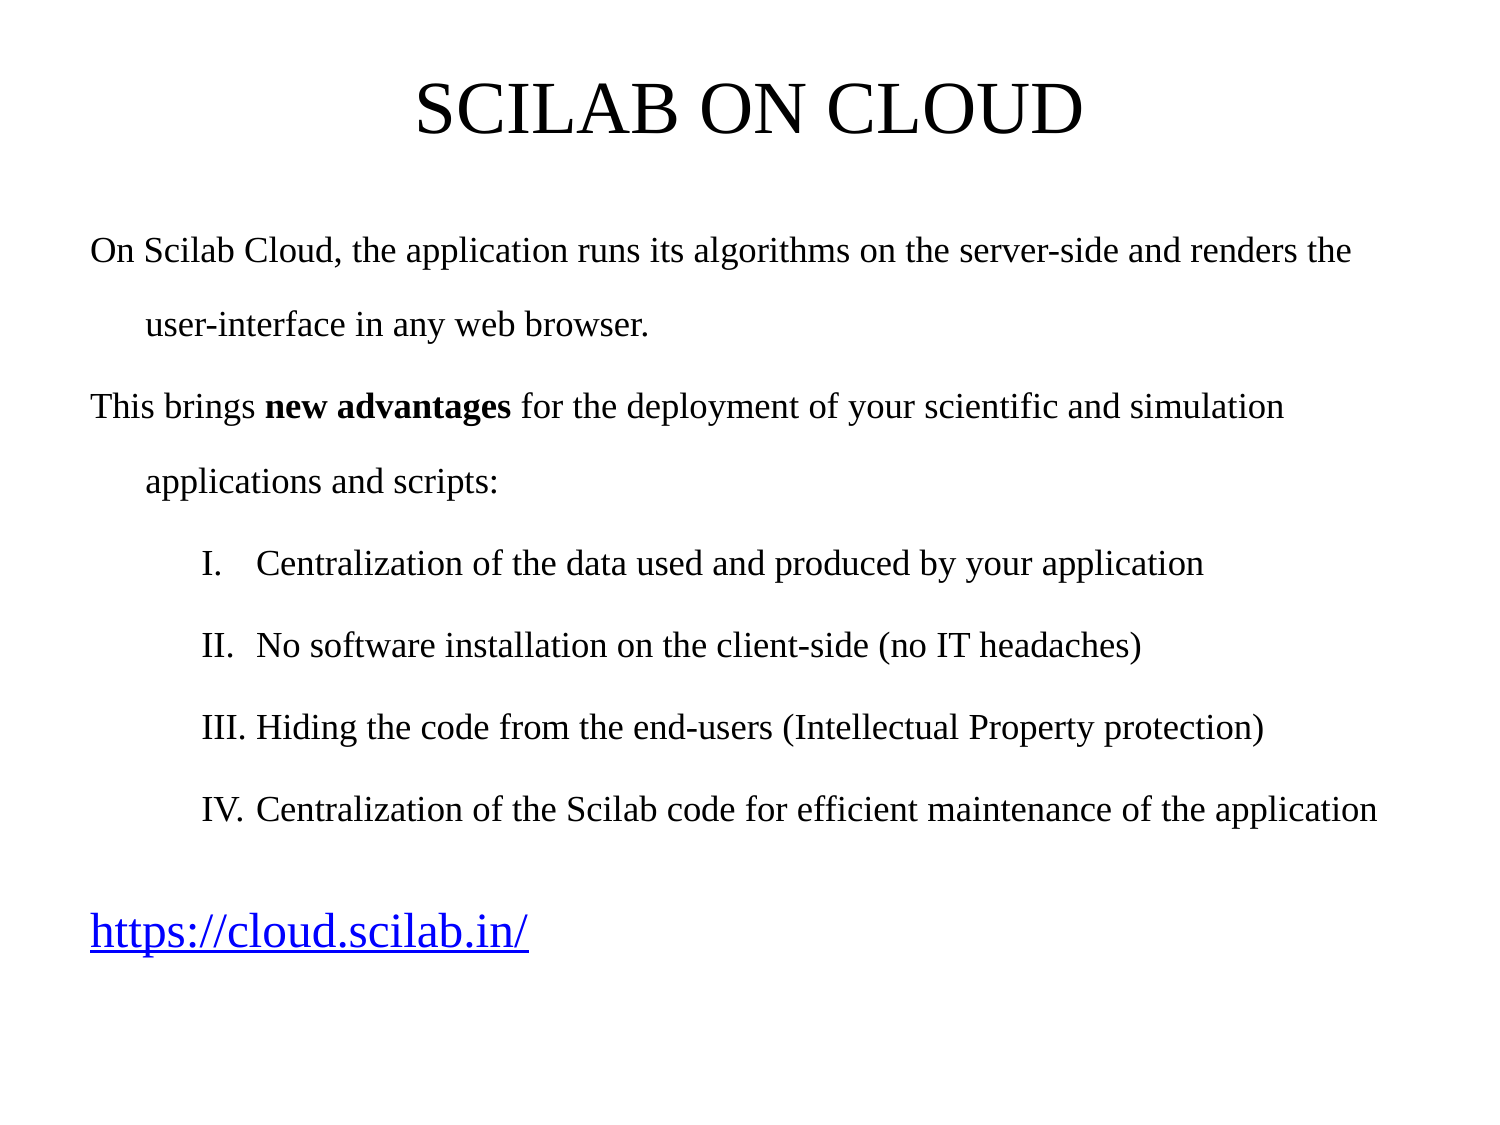

# SCILAB ON CLOUD
On Scilab Cloud, the application runs its algorithms on the server-side and renders the user-interface in any web browser.
This brings new advantages for the deployment of your scientific and simulation applications and scripts:
Centralization of the data used and produced by your application
No software installation on the client-side (no IT headaches)
Hiding the code from the end-users (Intellectual Property protection)
Centralization of the Scilab code for efficient maintenance of the application

https://cloud.scilab.in/